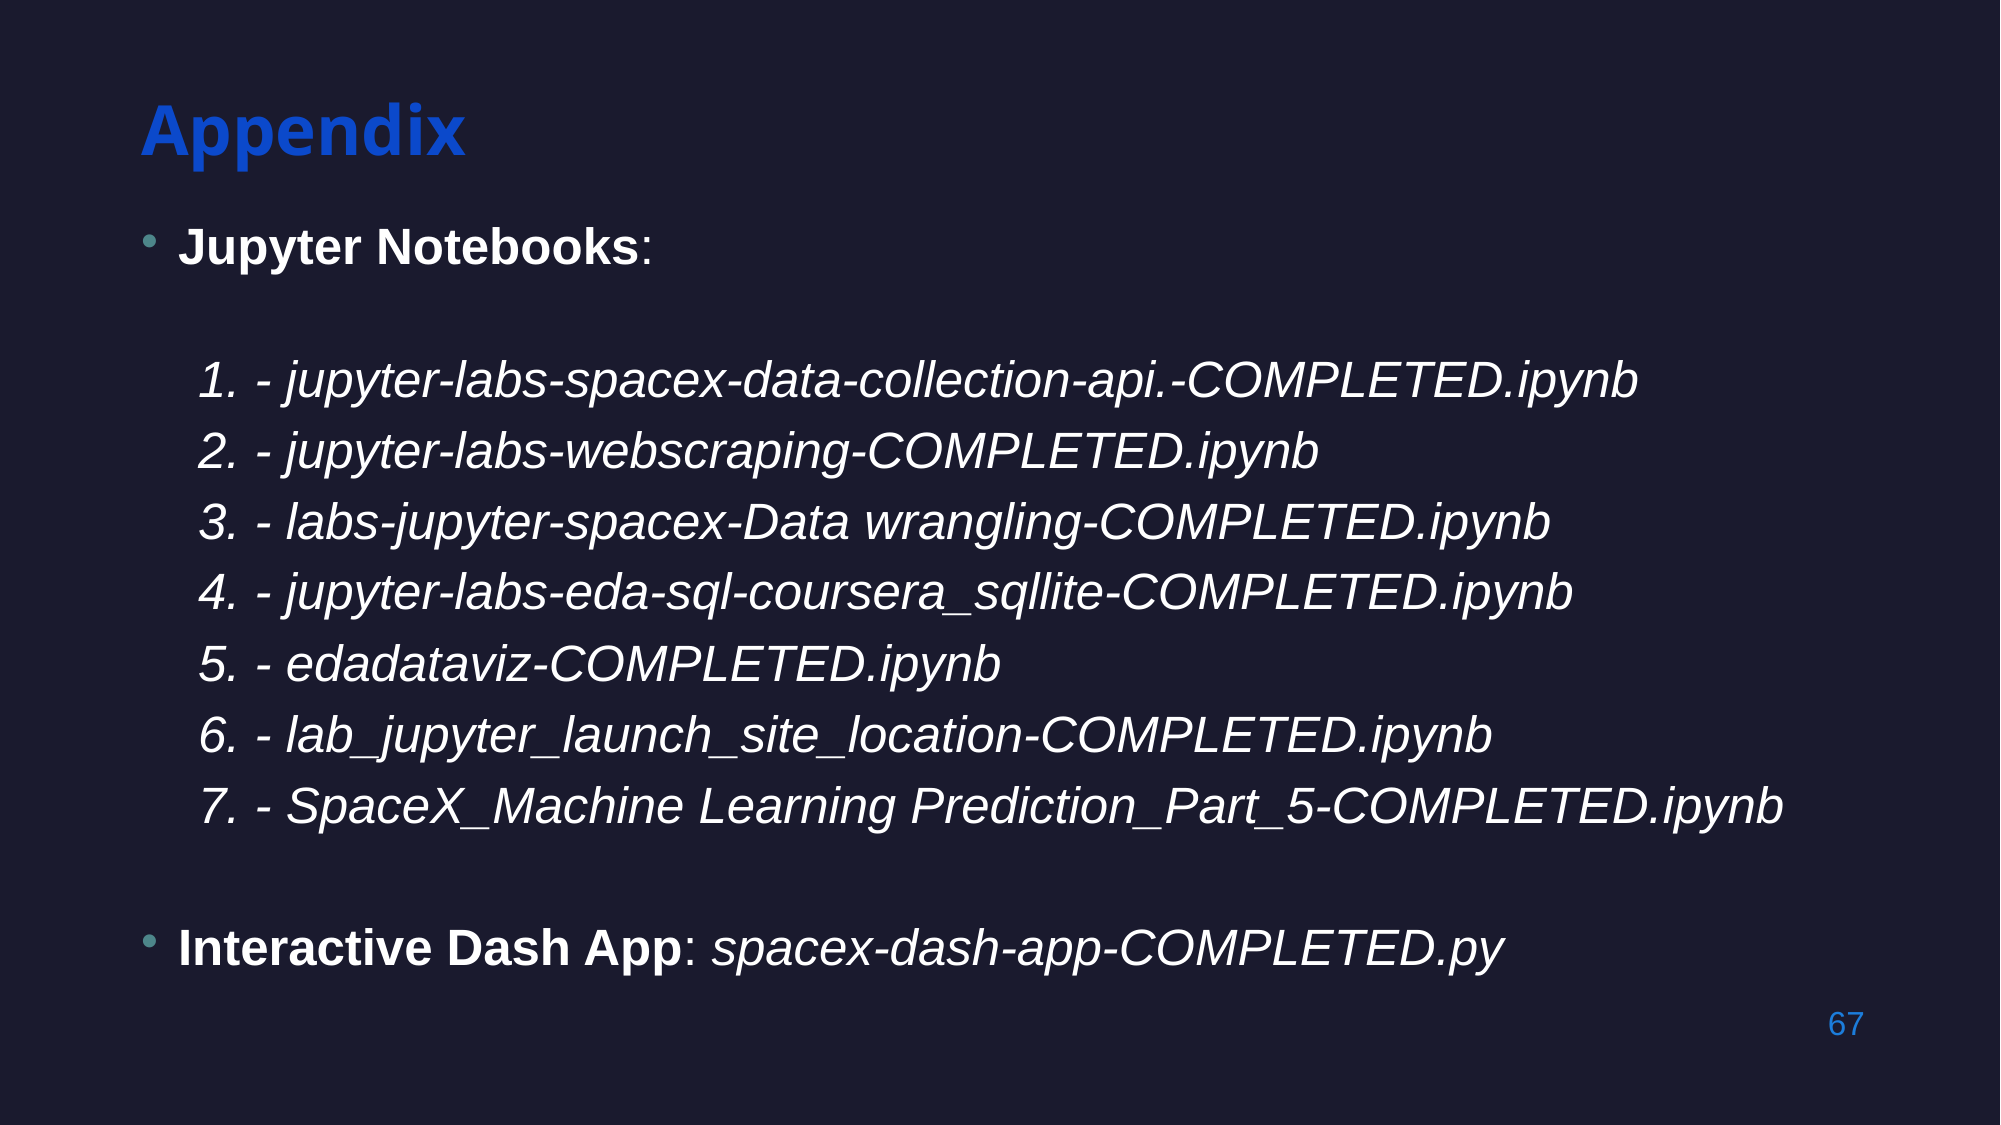

Appendix
# Jupyter Notebooks:
    1. - jupyter-labs-spacex-data-collection-api.-COMPLETED.ipynb
    2. - jupyter-labs-webscraping-COMPLETED.ipynb
    3. - labs-jupyter-spacex-Data wrangling-COMPLETED.ipynb
    4. - jupyter-labs-eda-sql-coursera_sqllite-COMPLETED.ipynb
    5. - edadataviz-COMPLETED.ipynb
    6. - lab_jupyter_launch_site_location-COMPLETED.ipynb
    7. - SpaceX_Machine Learning Prediction_Part_5-COMPLETED.ipynb

Interactive Dash App: spacex-dash-app-COMPLETED.py
67